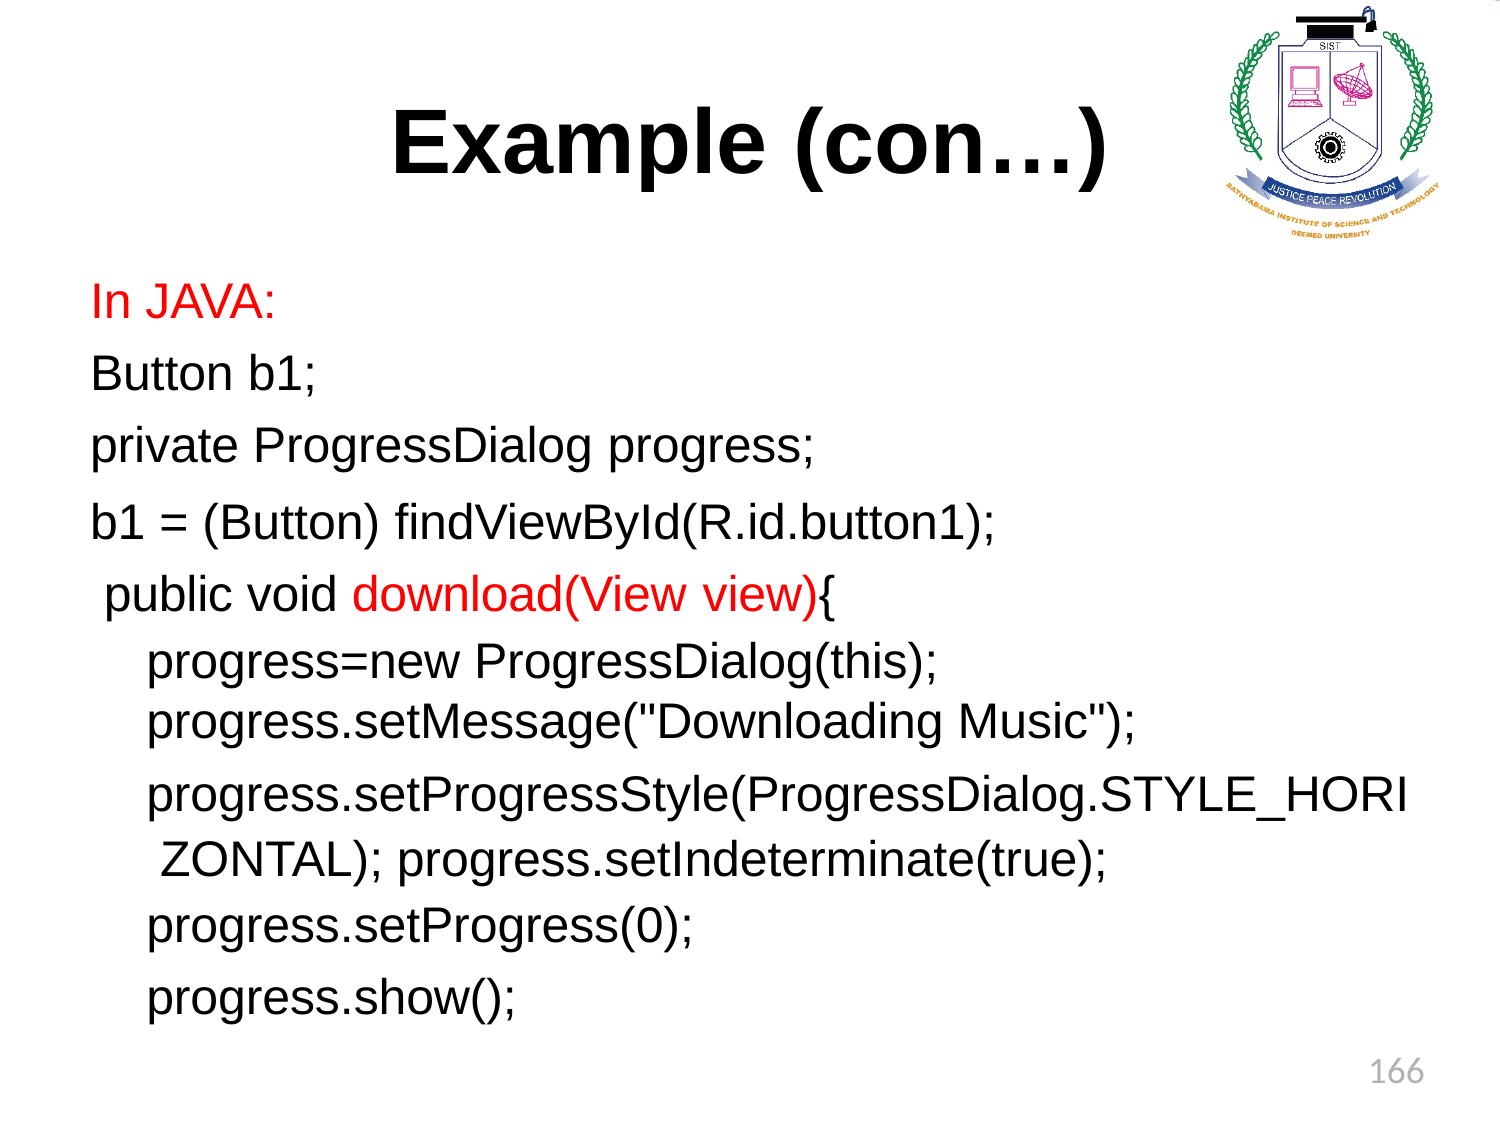

# Example (con…)
In JAVA:
Button b1;
private ProgressDialog progress;
b1 = (Button) findViewById(R.id.button1);  public void download(View view){
progress=new ProgressDialog(this);  progress.setMessage("Downloading Music");
progress.setProgressStyle(ProgressDialog.STYLE_HORI  ZONTAL); progress.setIndeterminate(true);  progress.setProgress(0);
progress.show();
166